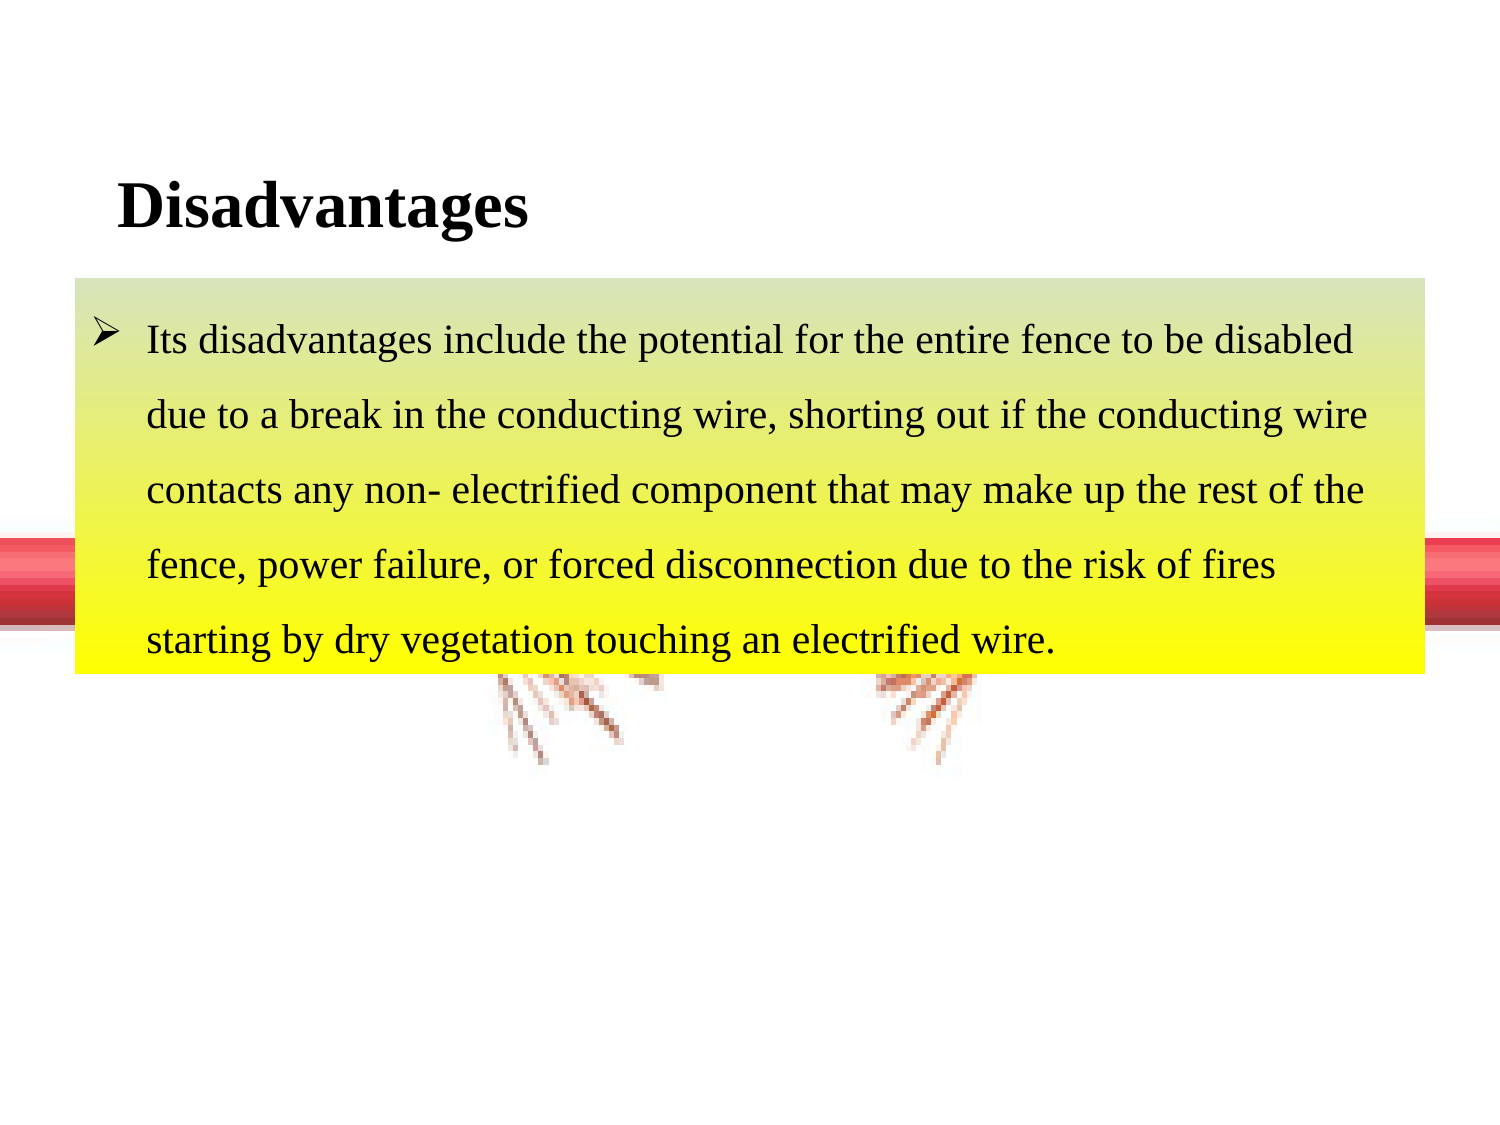

# Disadvantages
Its disadvantages include the potential for the entire fence to be disabled due to a break in the conducting wire, shorting out if the conducting wire contacts any non- electrified component that may make up the rest of the fence, power failure, or forced disconnection due to the risk of fires starting by dry vegetation touching an electrified wire.